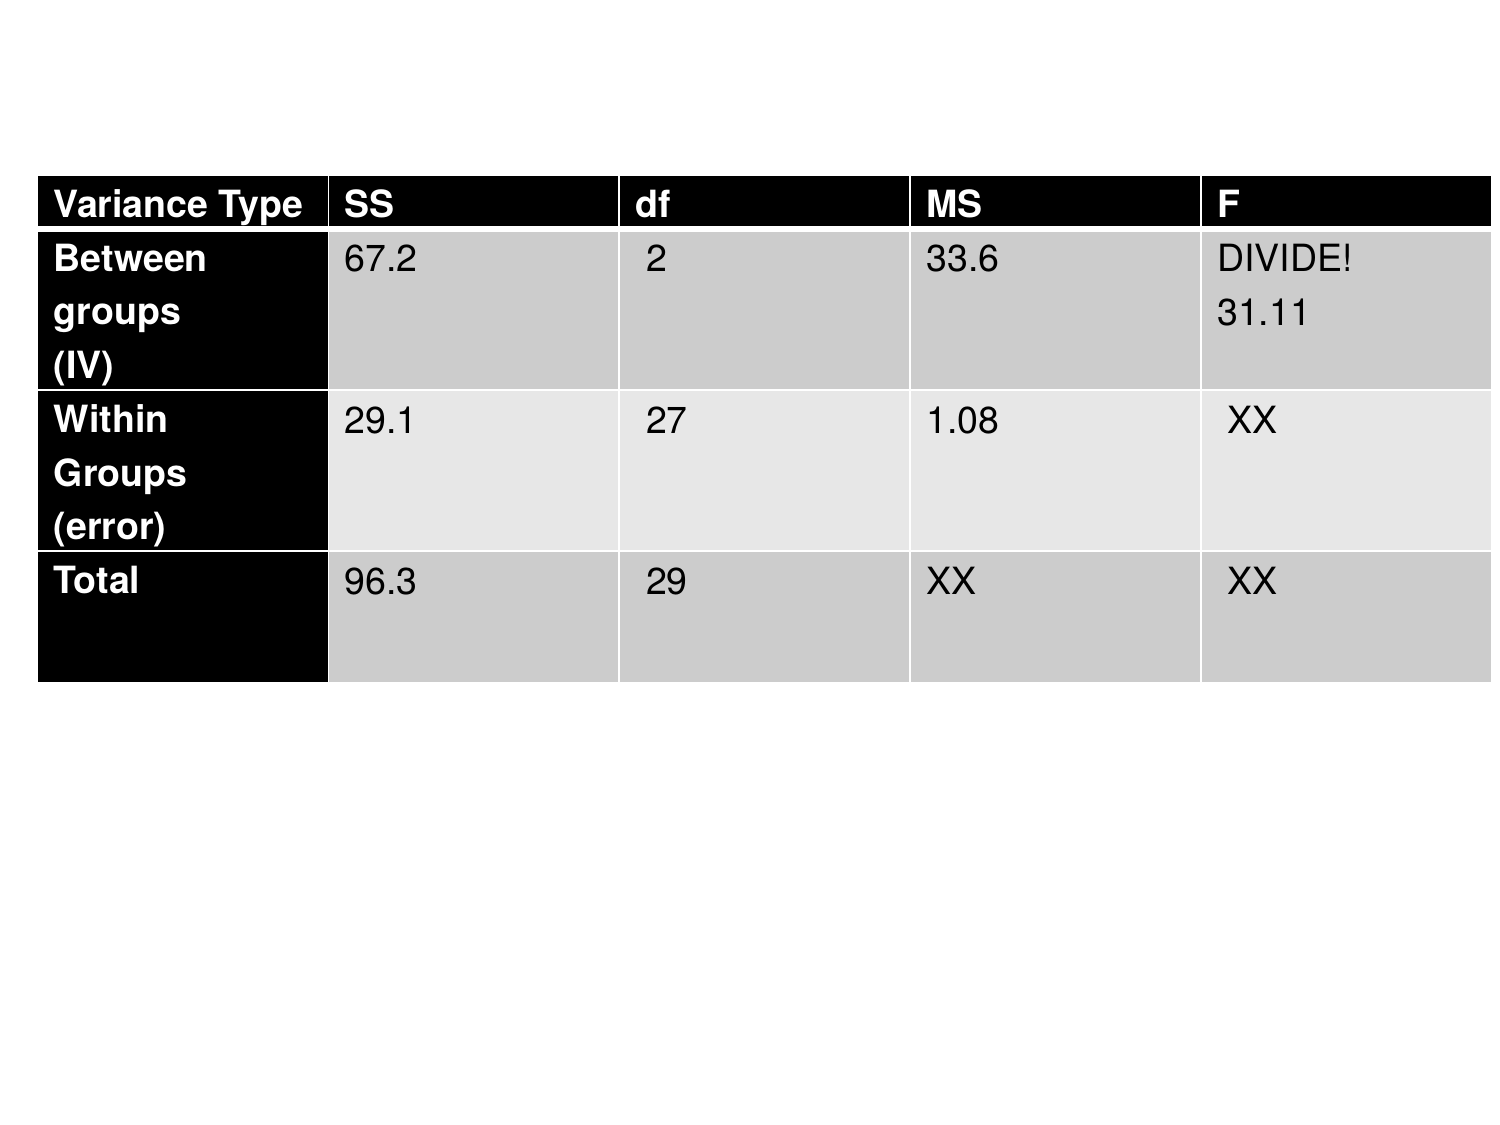

| Variance Type | SS | df | MS | F |
| --- | --- | --- | --- | --- |
| Between groups (IV) | 67.2 | 2 | 33.6 | DIVIDE!  31.11 |
| Within Groups (error) | 29.1 | 27 | 1.08 | XX |
| Total | 96.3 | 29 | XX | XX |